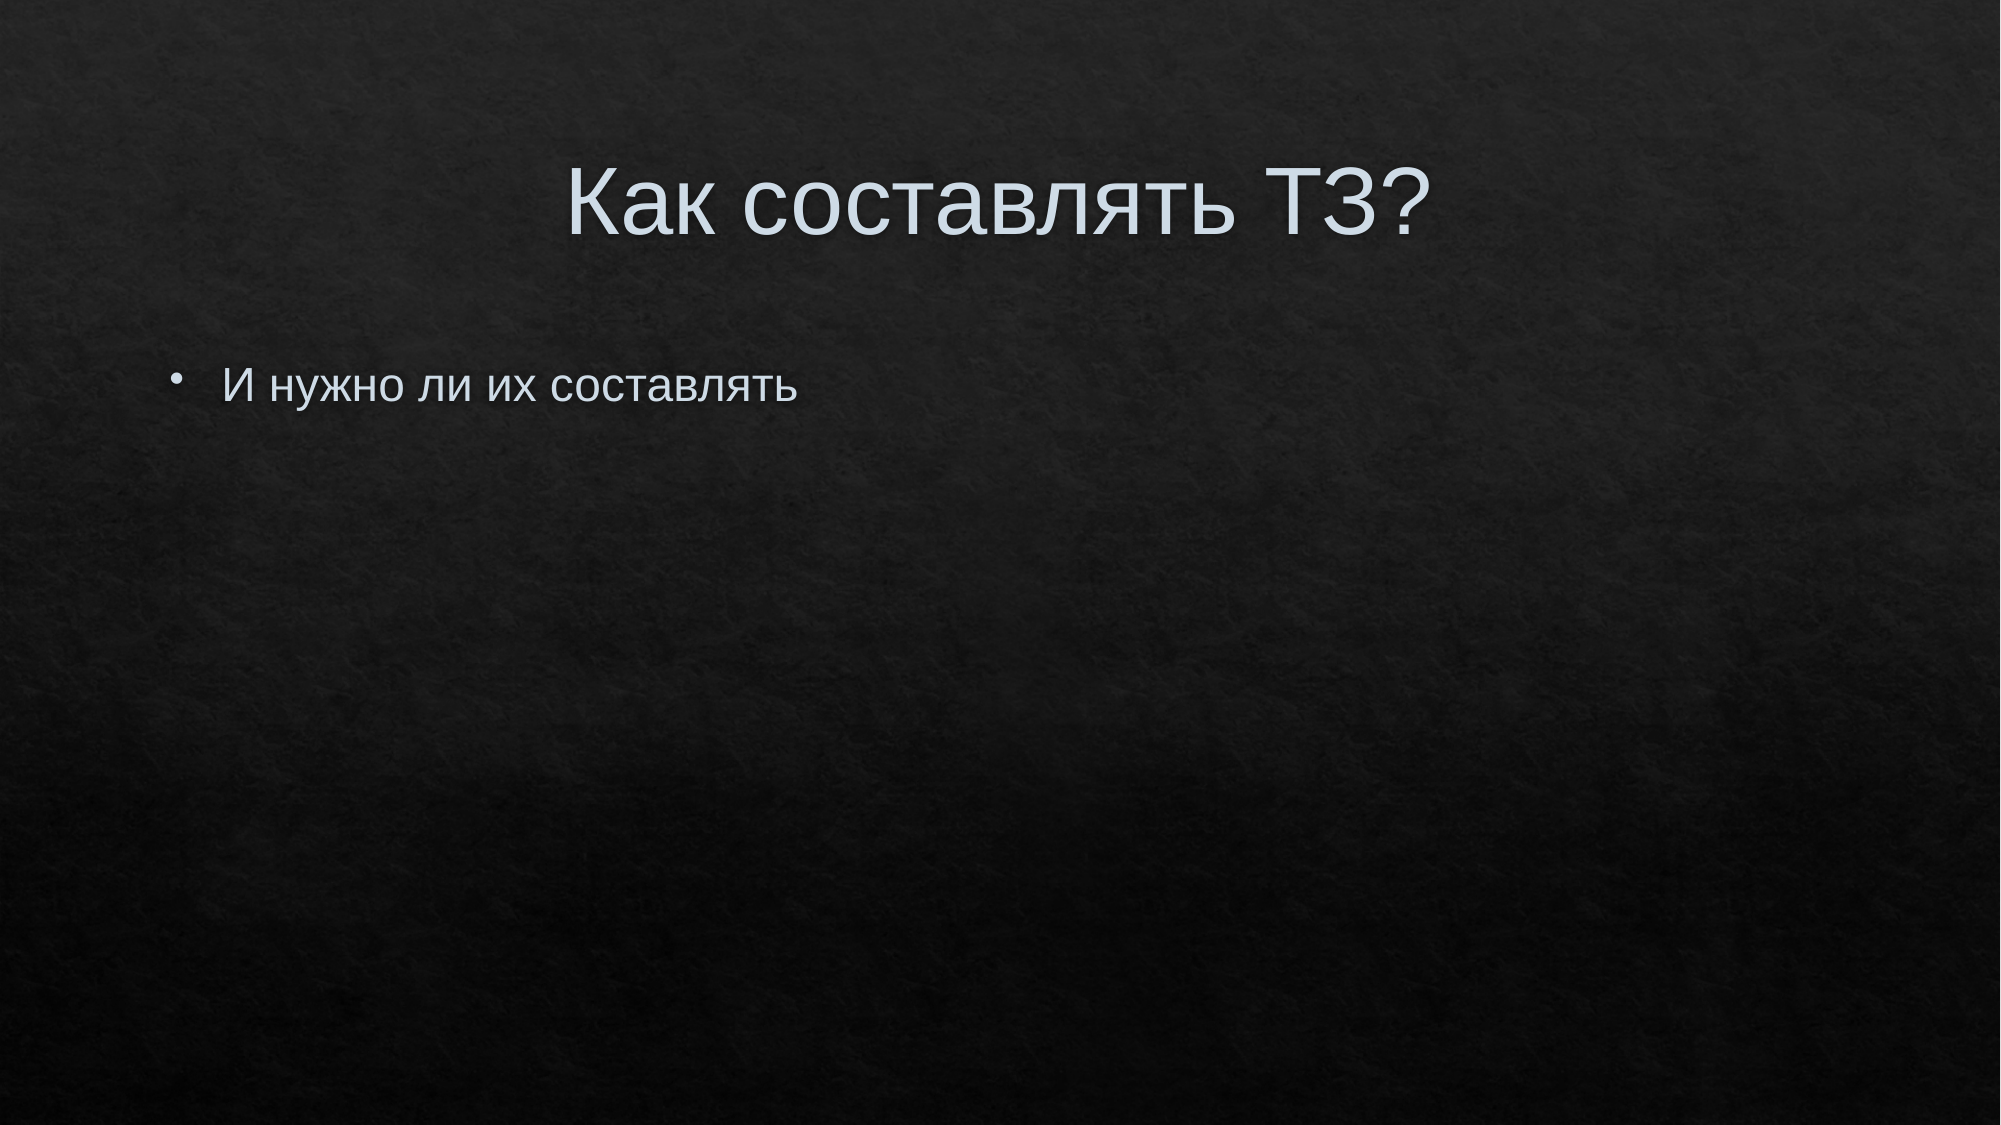

# Как составлять ТЗ?
И нужно ли их составлять